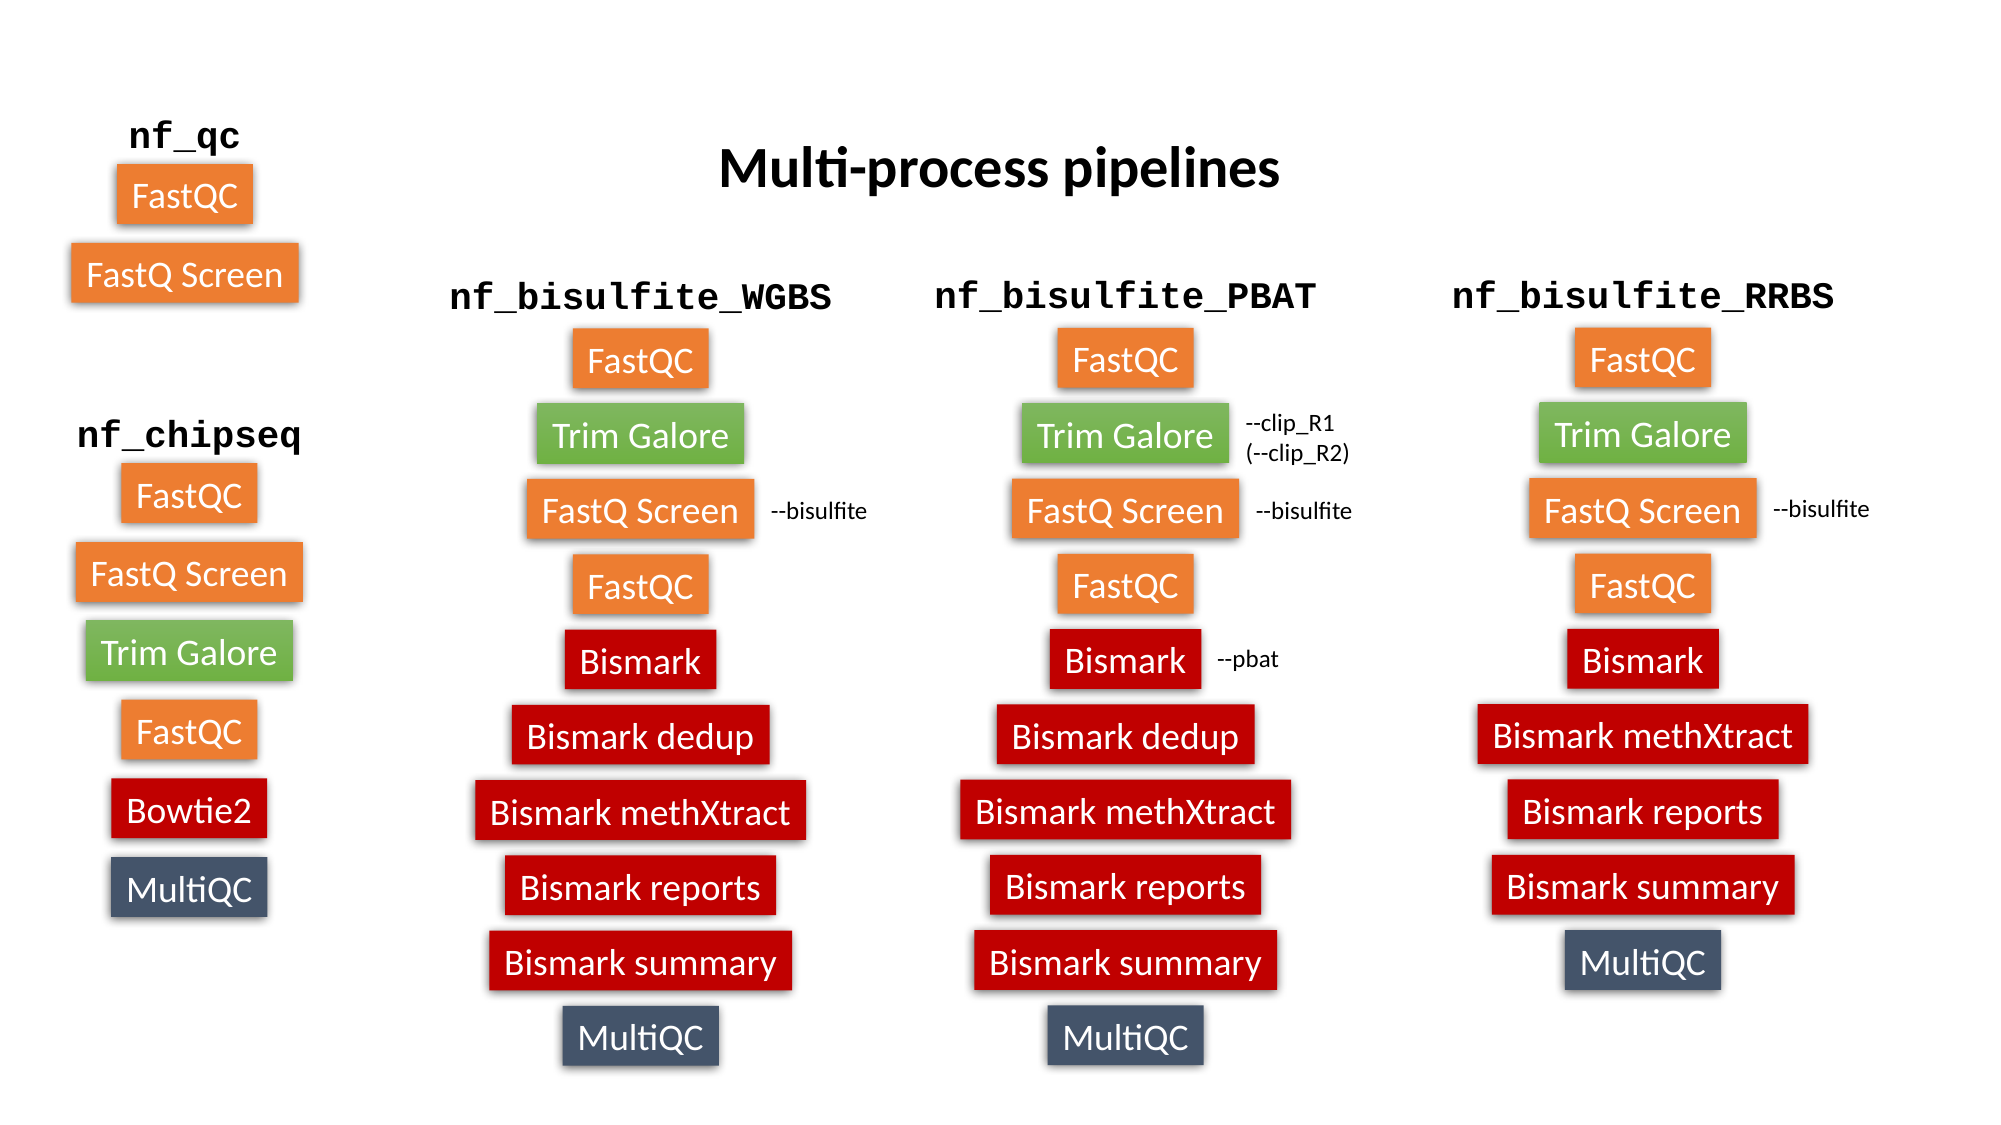

# Multi-process pipelines
nf_qc
FastQC
FastQ Screen
nf_bisulfite_RRBS
FastQC
Trim Galore
FastQ Screen
FastQC
Bismark
Bismark methXtract
Bismark reports
Bismark summary
MultiQC
--bisulfite
nf_bisulfite_PBAT
FastQC
Trim Galore
FastQ Screen
FastQC
Bismark
Bismark dedup
Bismark methXtract
Bismark reports
Bismark summary
MultiQC
--clip_R1
(--clip_R2)
--bisulfite
--pbat
nf_bisulfite_WGBS
FastQC
Trim Galore
FastQ Screen
FastQC
Bismark
Bismark dedup
Bismark methXtract
Bismark reports
Bismark summary
MultiQC
--bisulfite
nf_chipseq
FastQC
FastQ Screen
Trim Galore
FastQC
Bowtie2
MultiQC